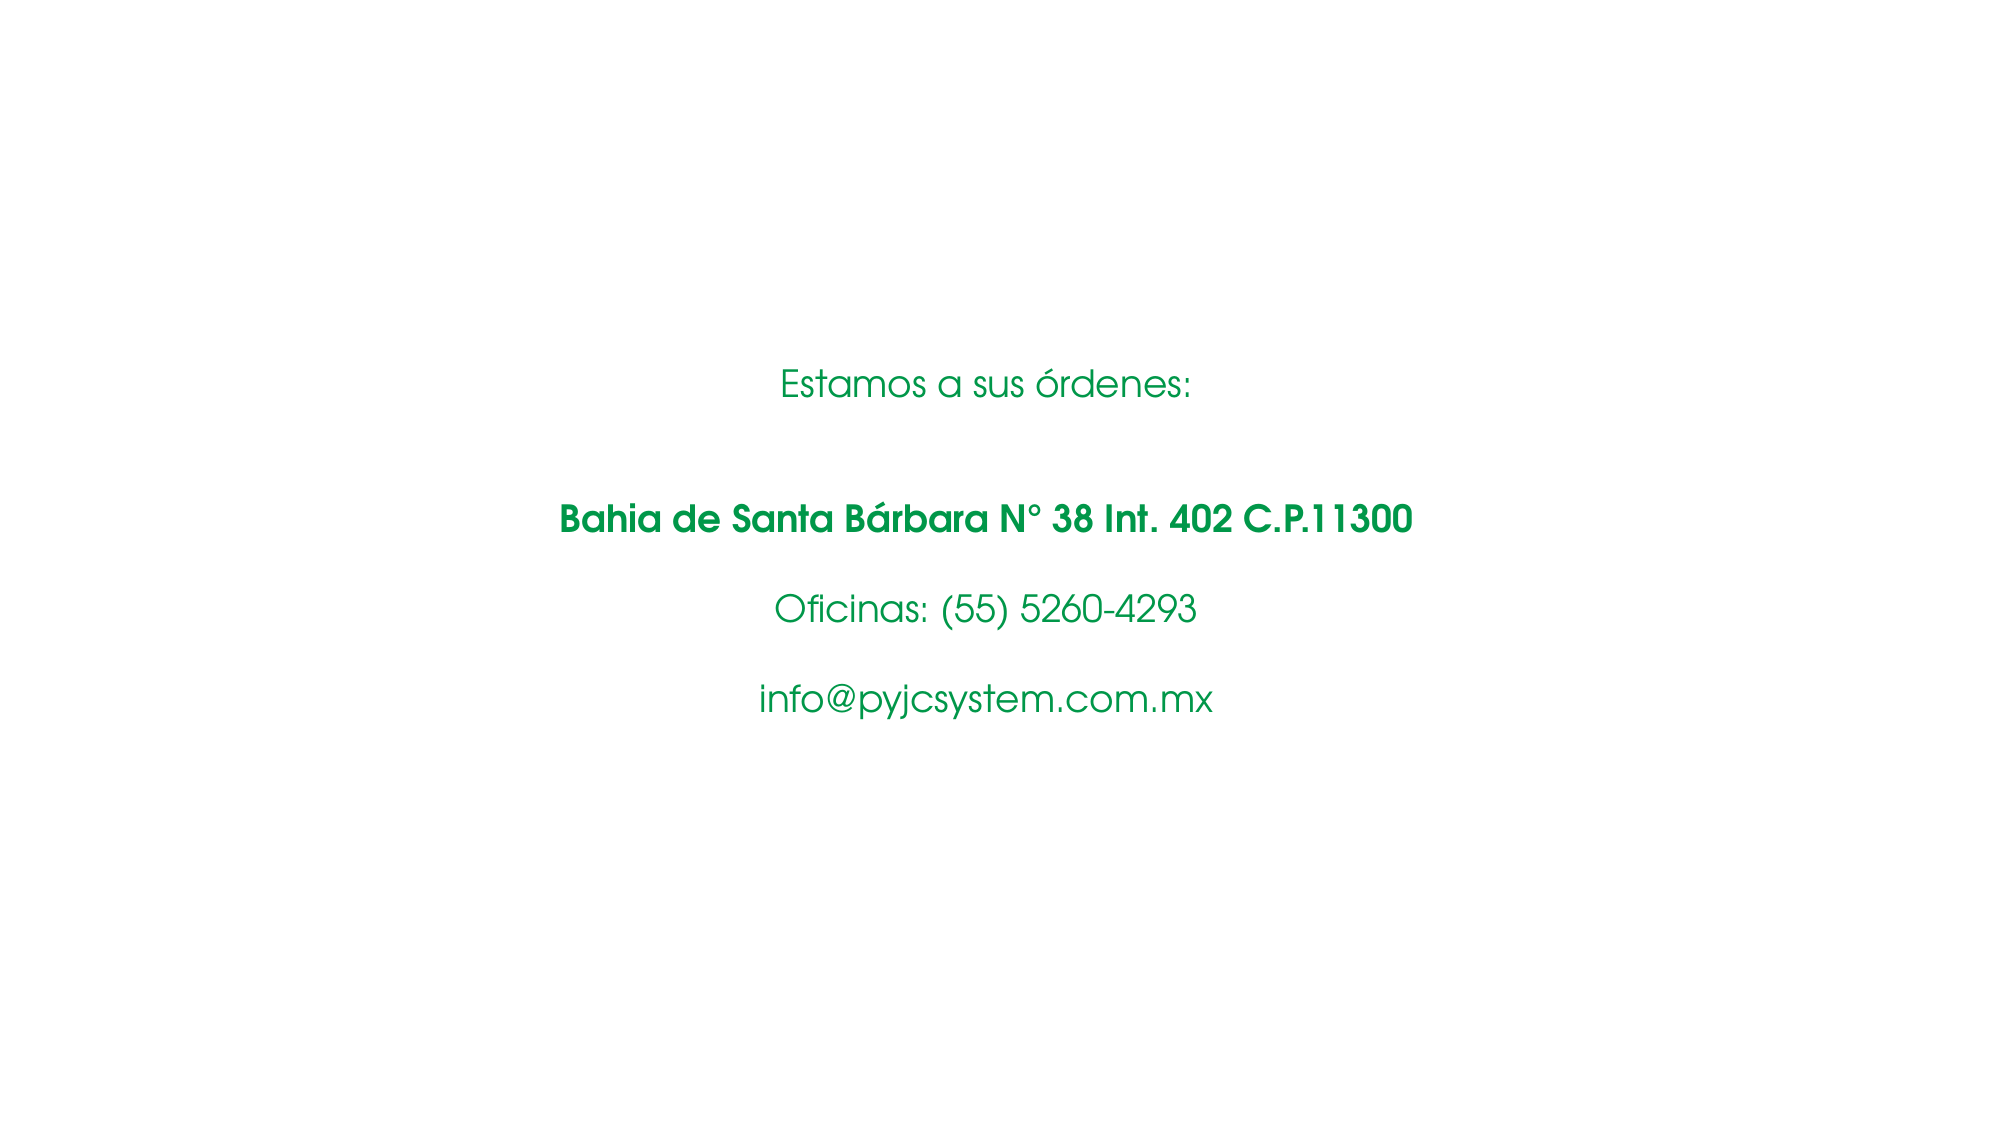

Estamos a sus órdenes:

Bahia de Santa Bárbara N° 38 Int. 402 C.P.11300

Oficinas: (55) 5260-4293

info@pyjcsystem.com.mx